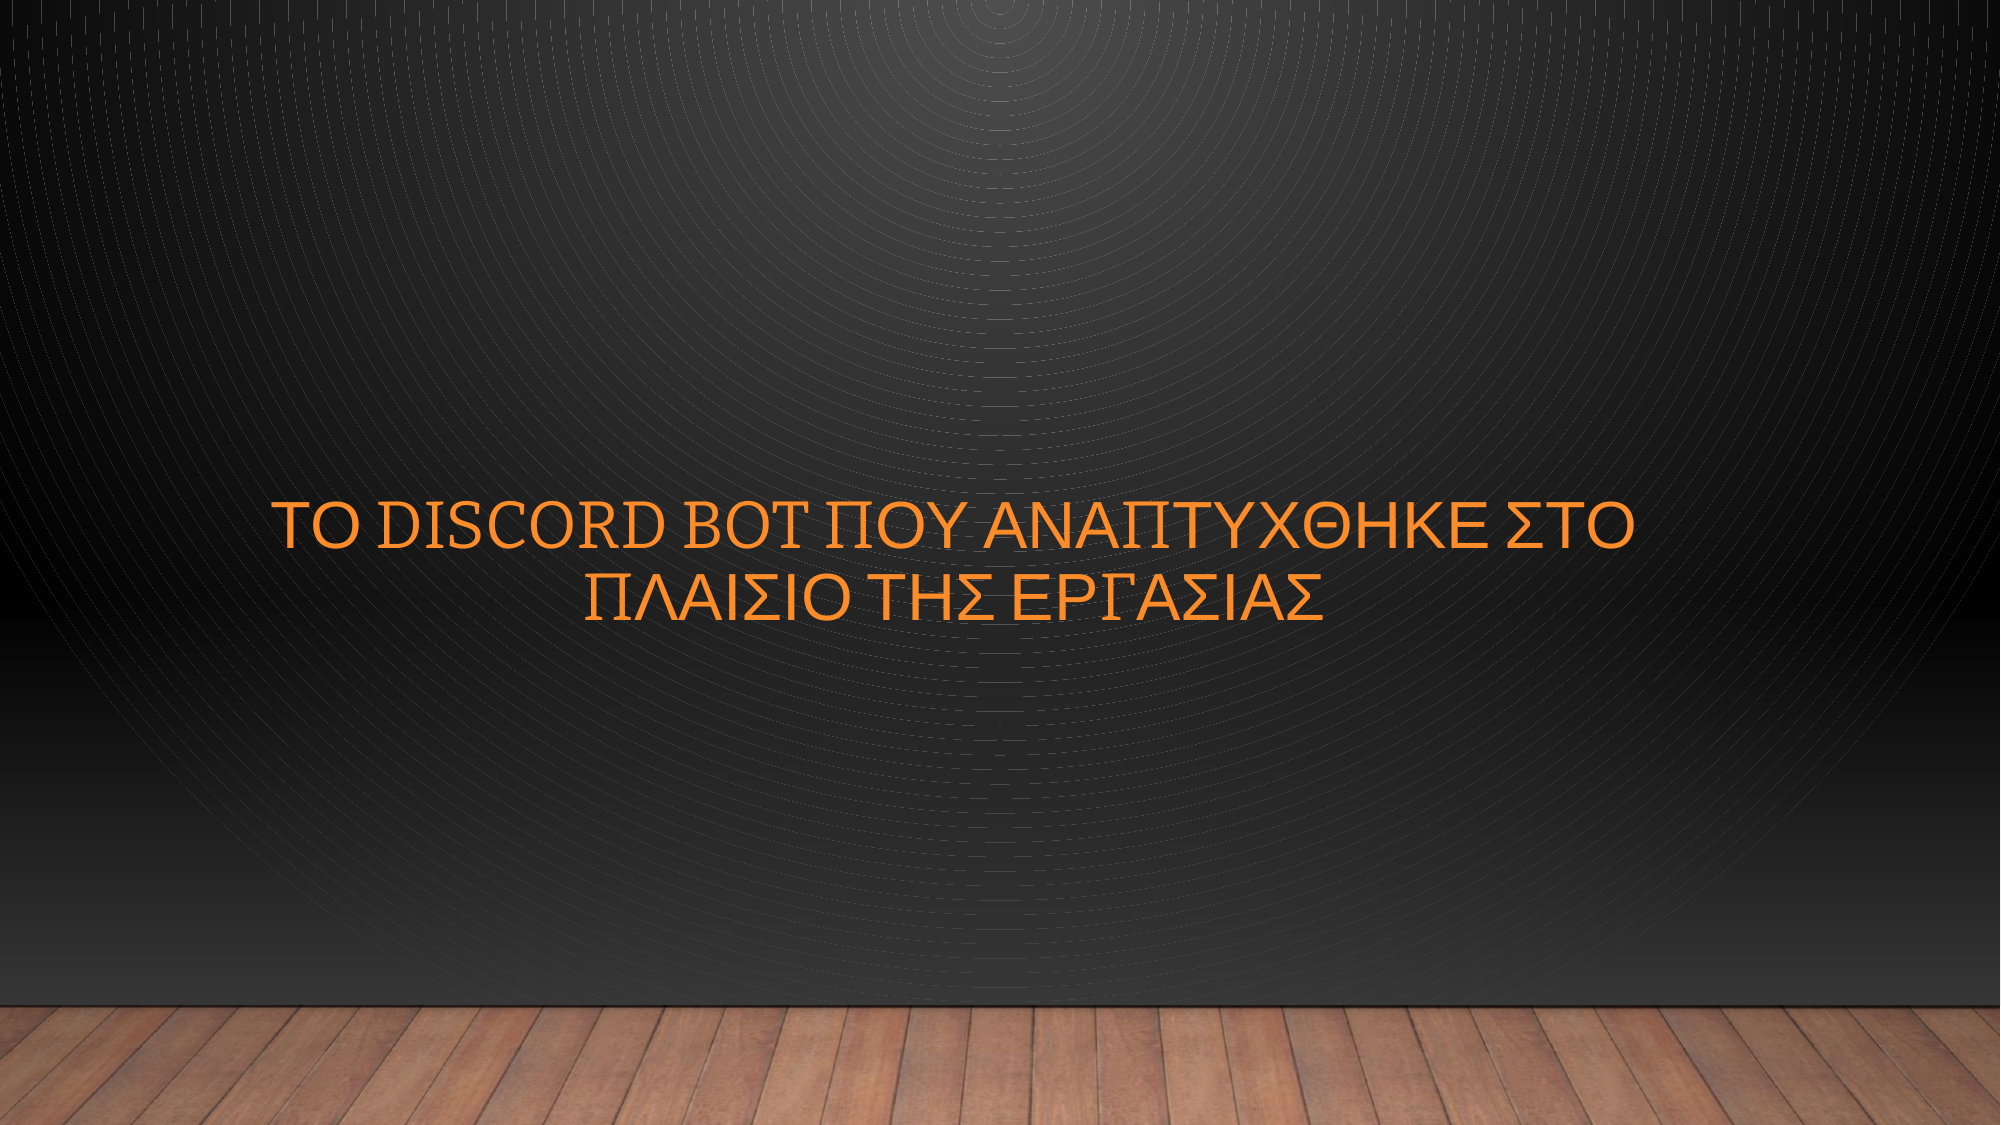

# Το Discord bot που αναπτυχθηκε στο πλαισιο της εργασιασ